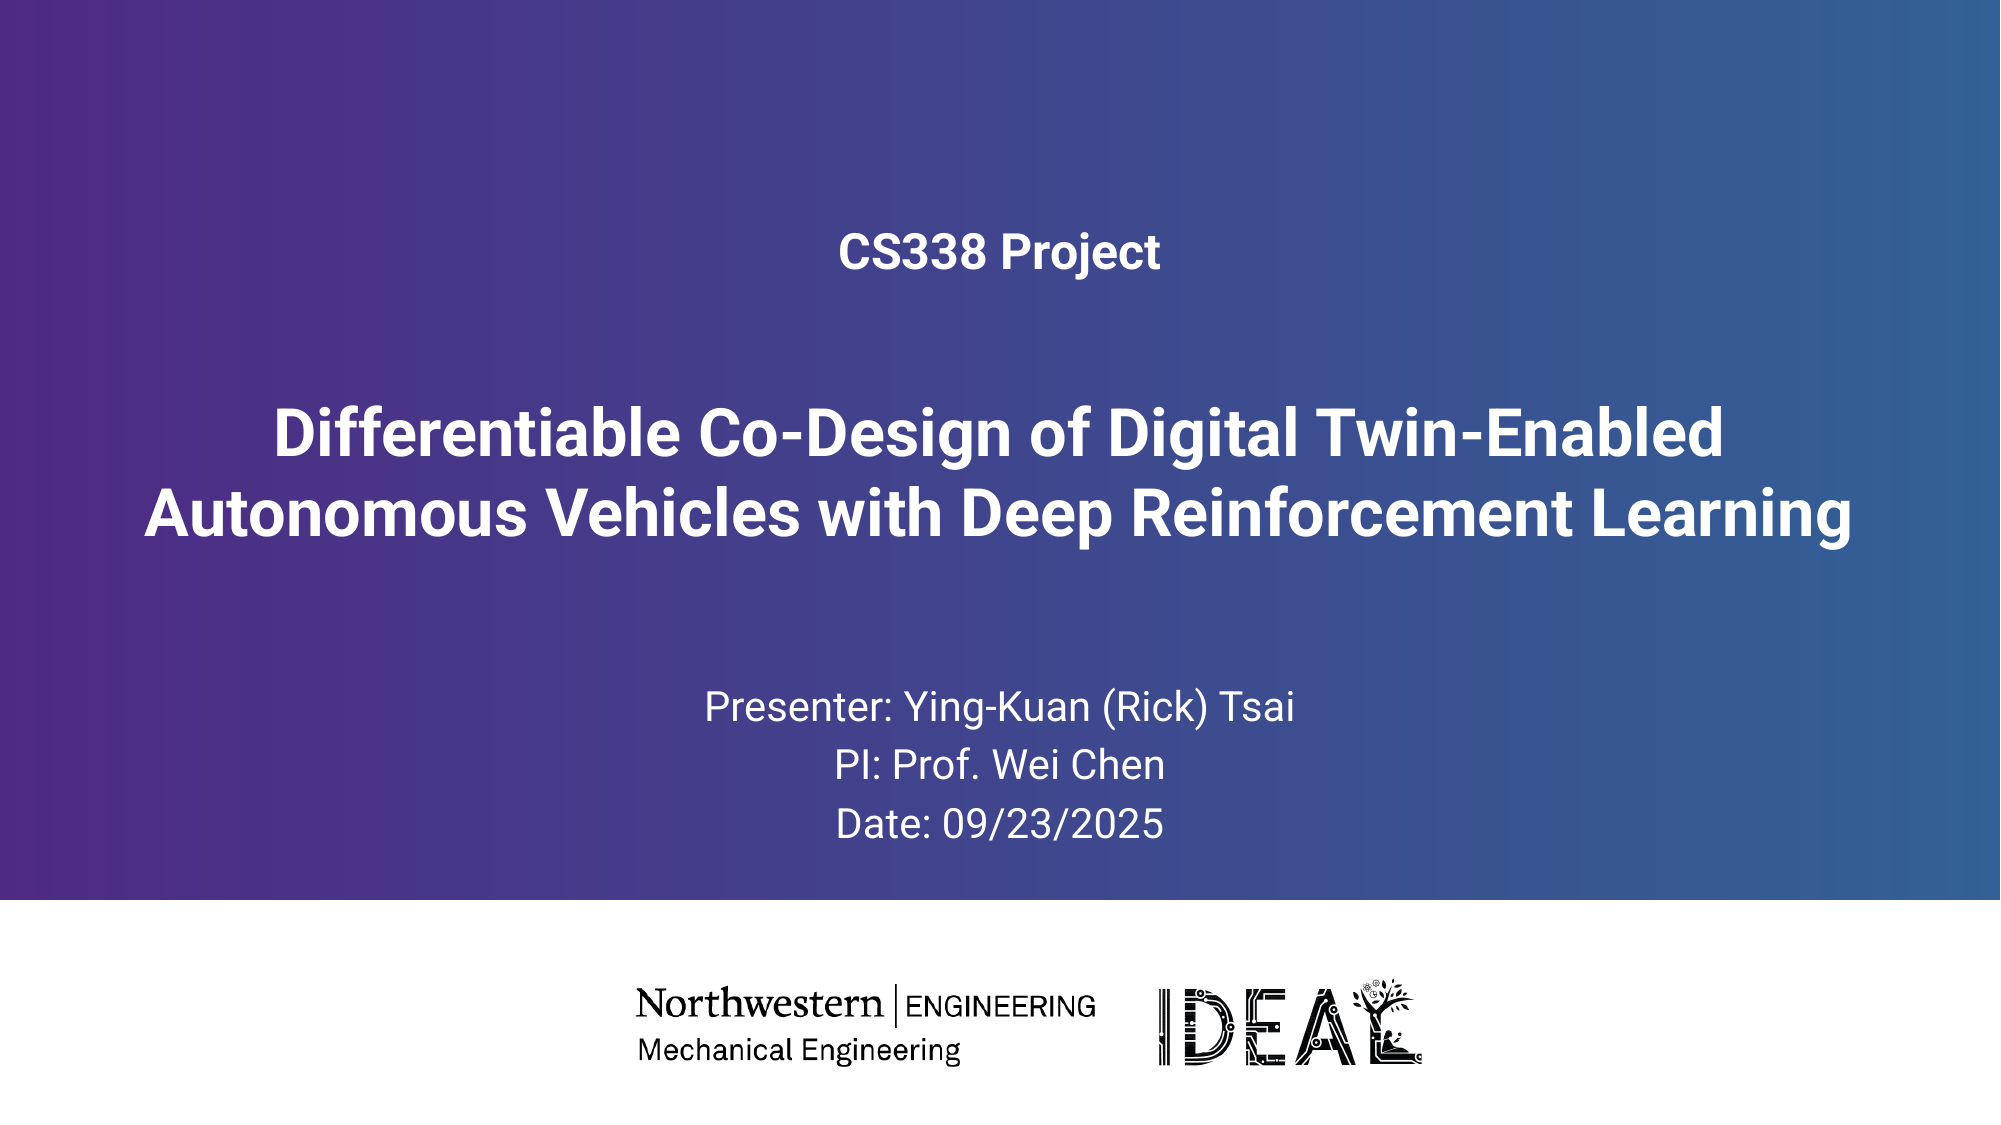

# CS338 Project Differentiable Co-Design of Digital Twin-Enabled Autonomous Vehicles with Deep Reinforcement Learning
Presenter: Ying-Kuan (Rick) Tsai
PI: Prof. Wei Chen
Date: 09/23/2025